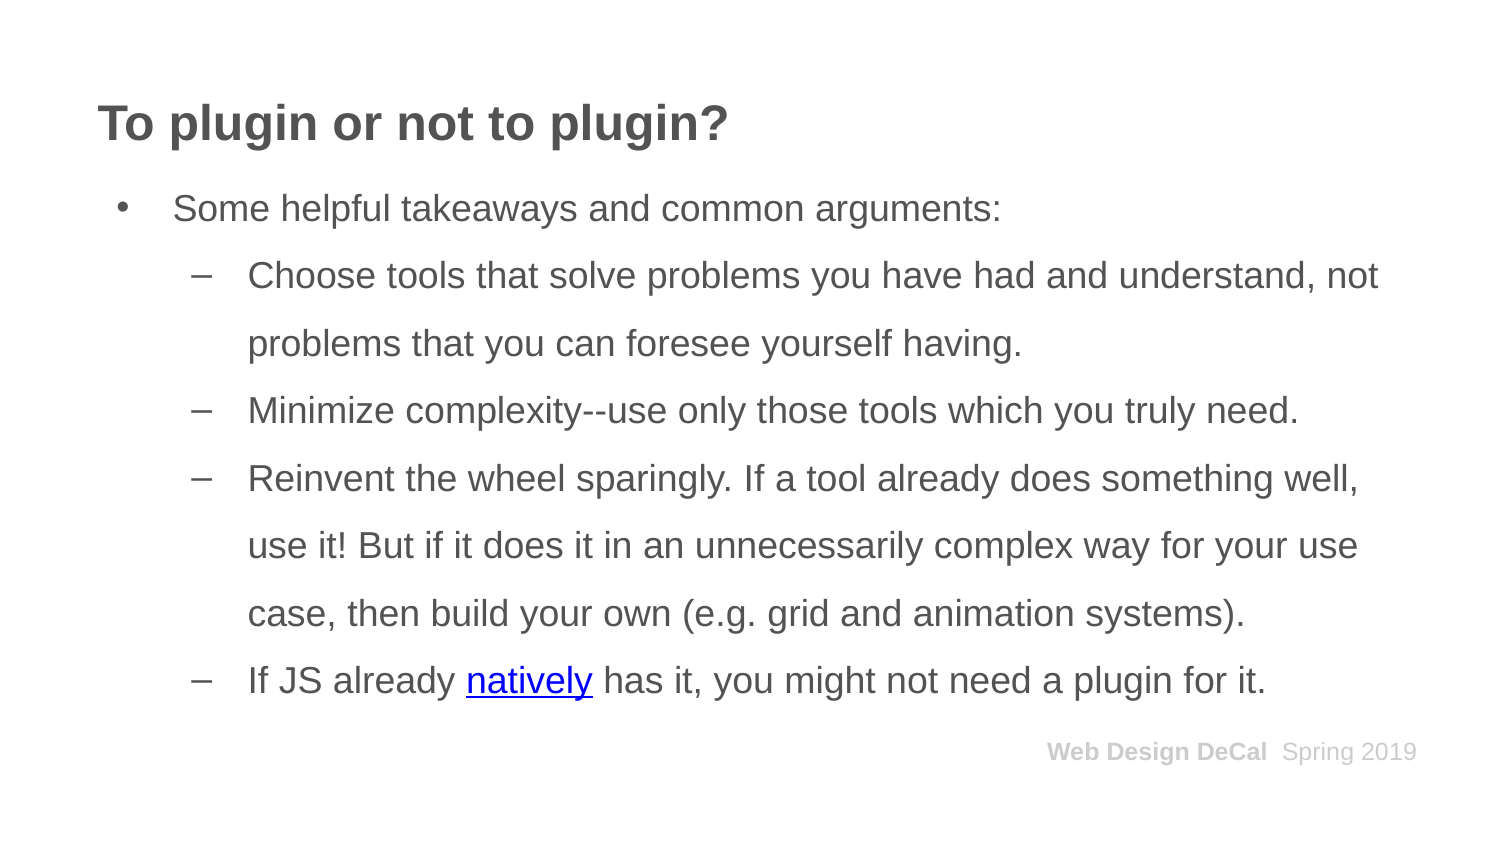

# To plugin or not to plugin?
Some helpful takeaways and common arguments:
Choose tools that solve problems you have had and understand, not problems that you can foresee yourself having.
Minimize complexity--use only those tools which you truly need.
Reinvent the wheel sparingly. If a tool already does something well, use it! But if it does it in an unnecessarily complex way for your use case, then build your own (e.g. grid and animation systems).
If JS already natively has it, you might not need a plugin for it.